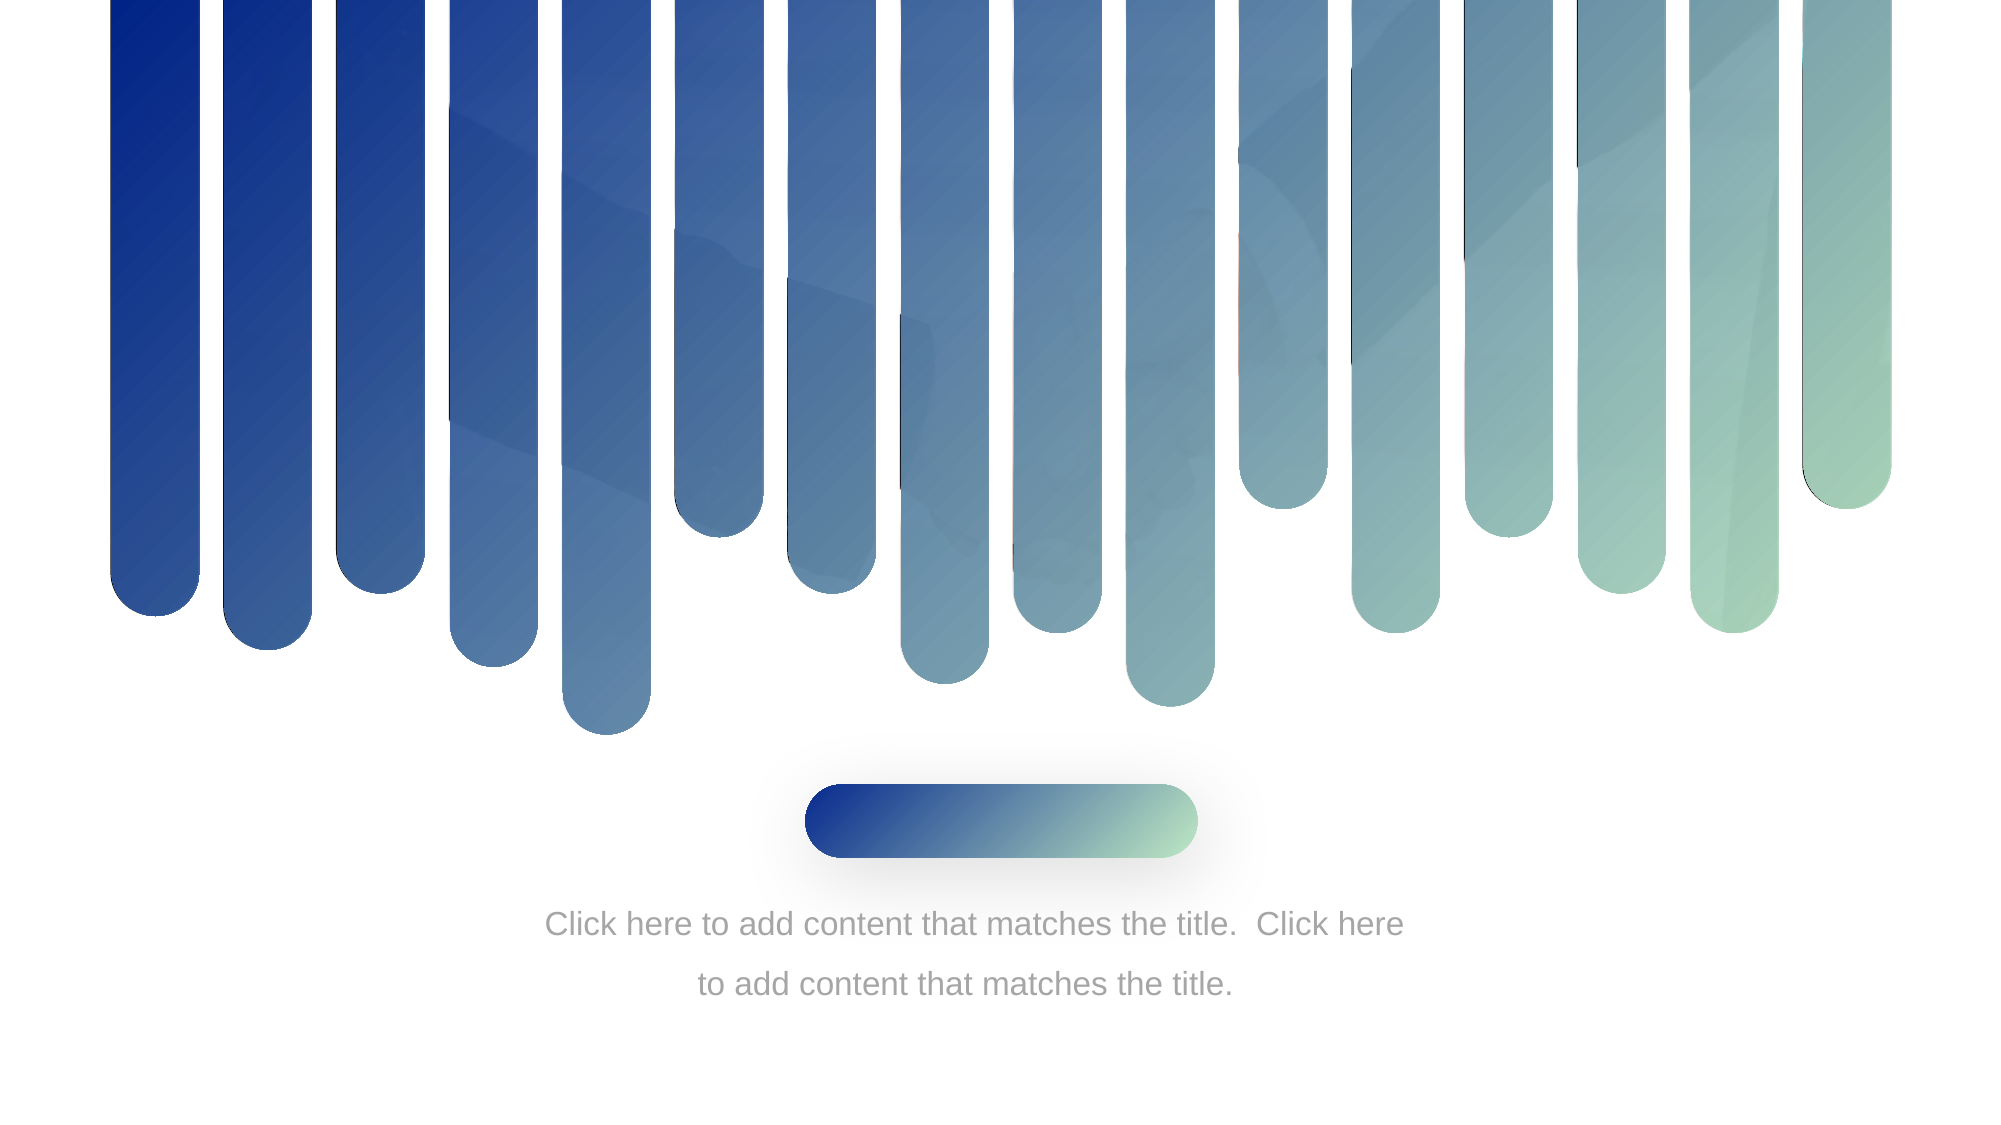

Click here to add content that matches the title.  Click here to add content that matches the title.